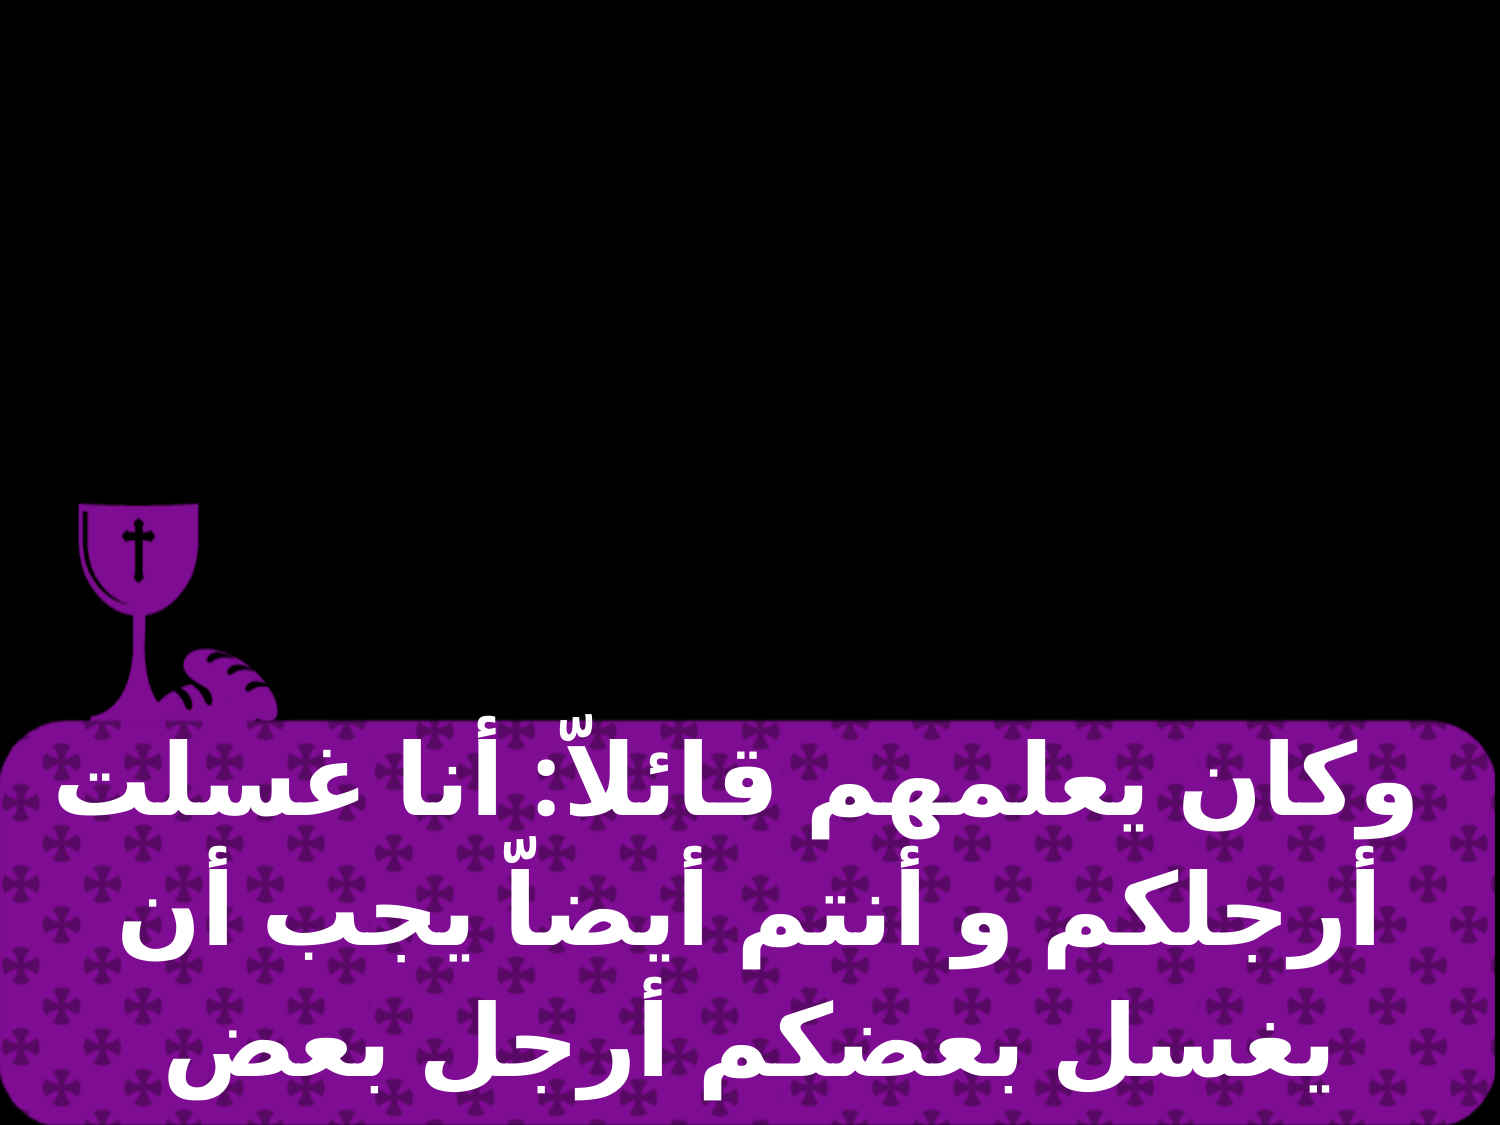

| وكان يعلمهم قائلاّ: أنا غسلت أرجلكم و أنتم أيضاّ يجب أن يغسل بعضكم أرجل بعض |
| --- |